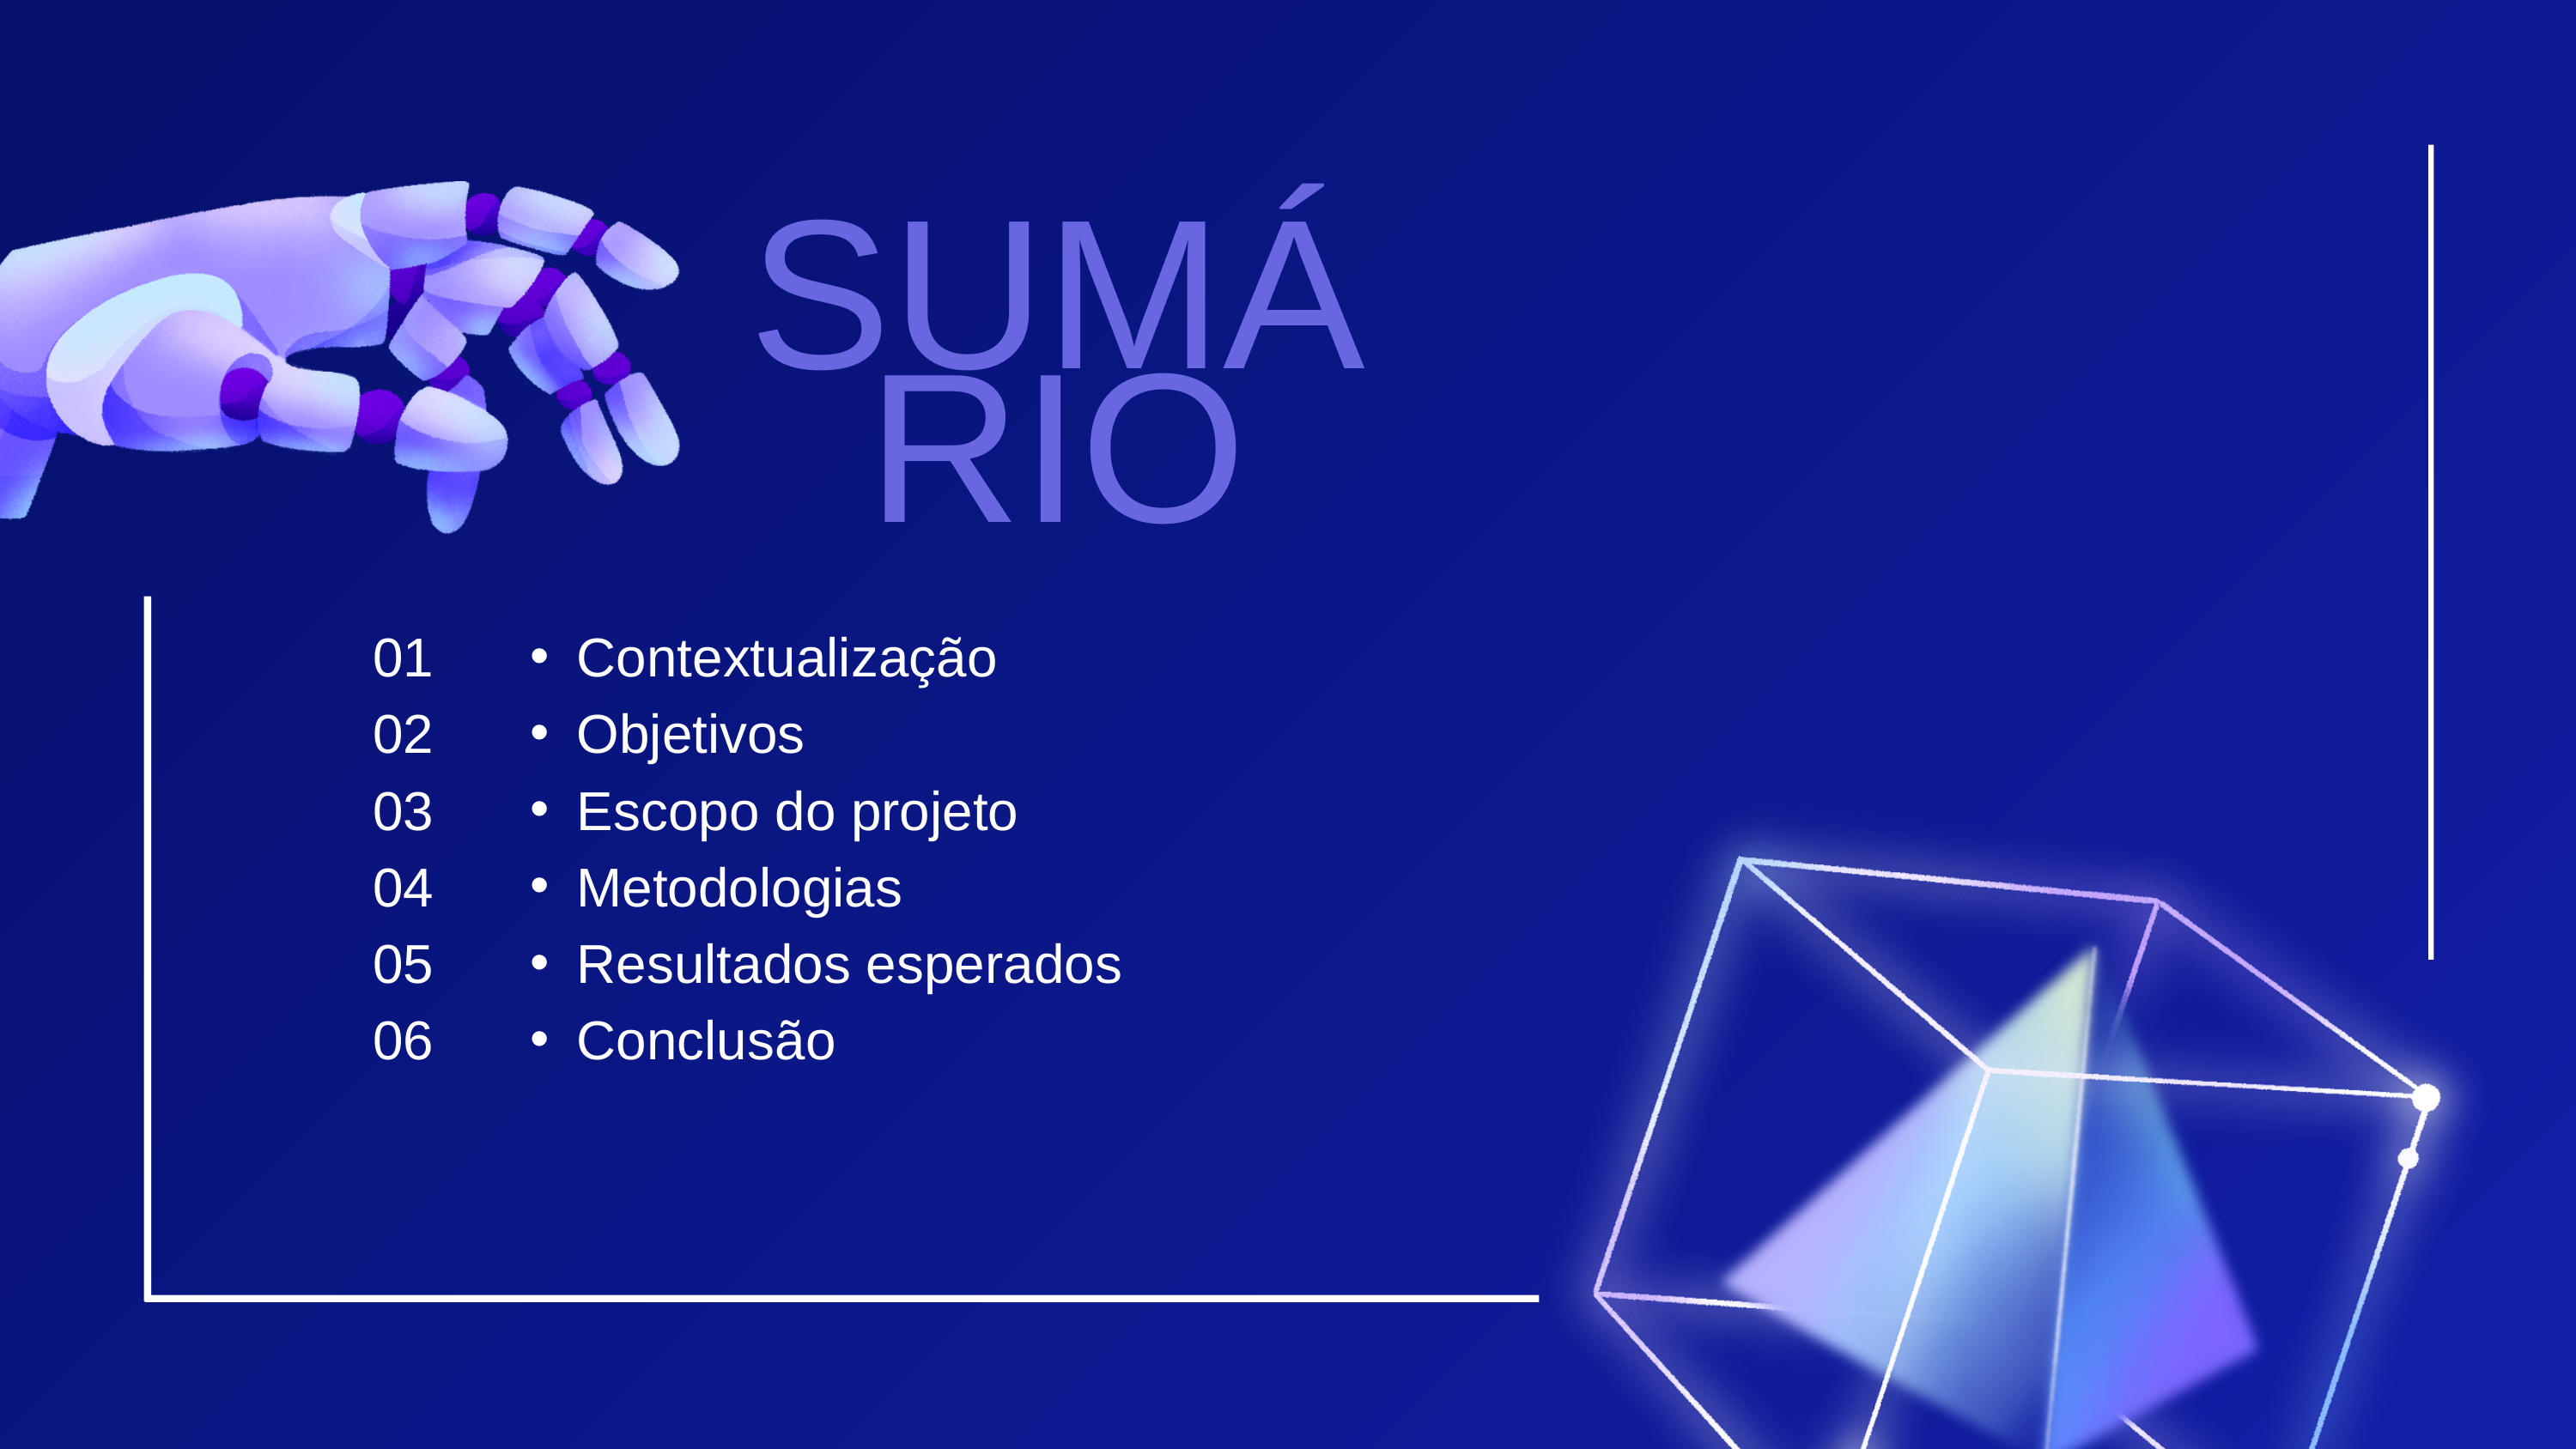

SUMÁRIO

01
02
03
04
05
06
Contextualização
Objetivos
Escopo do projeto
Metodologias
Resultados esperados
Conclusão